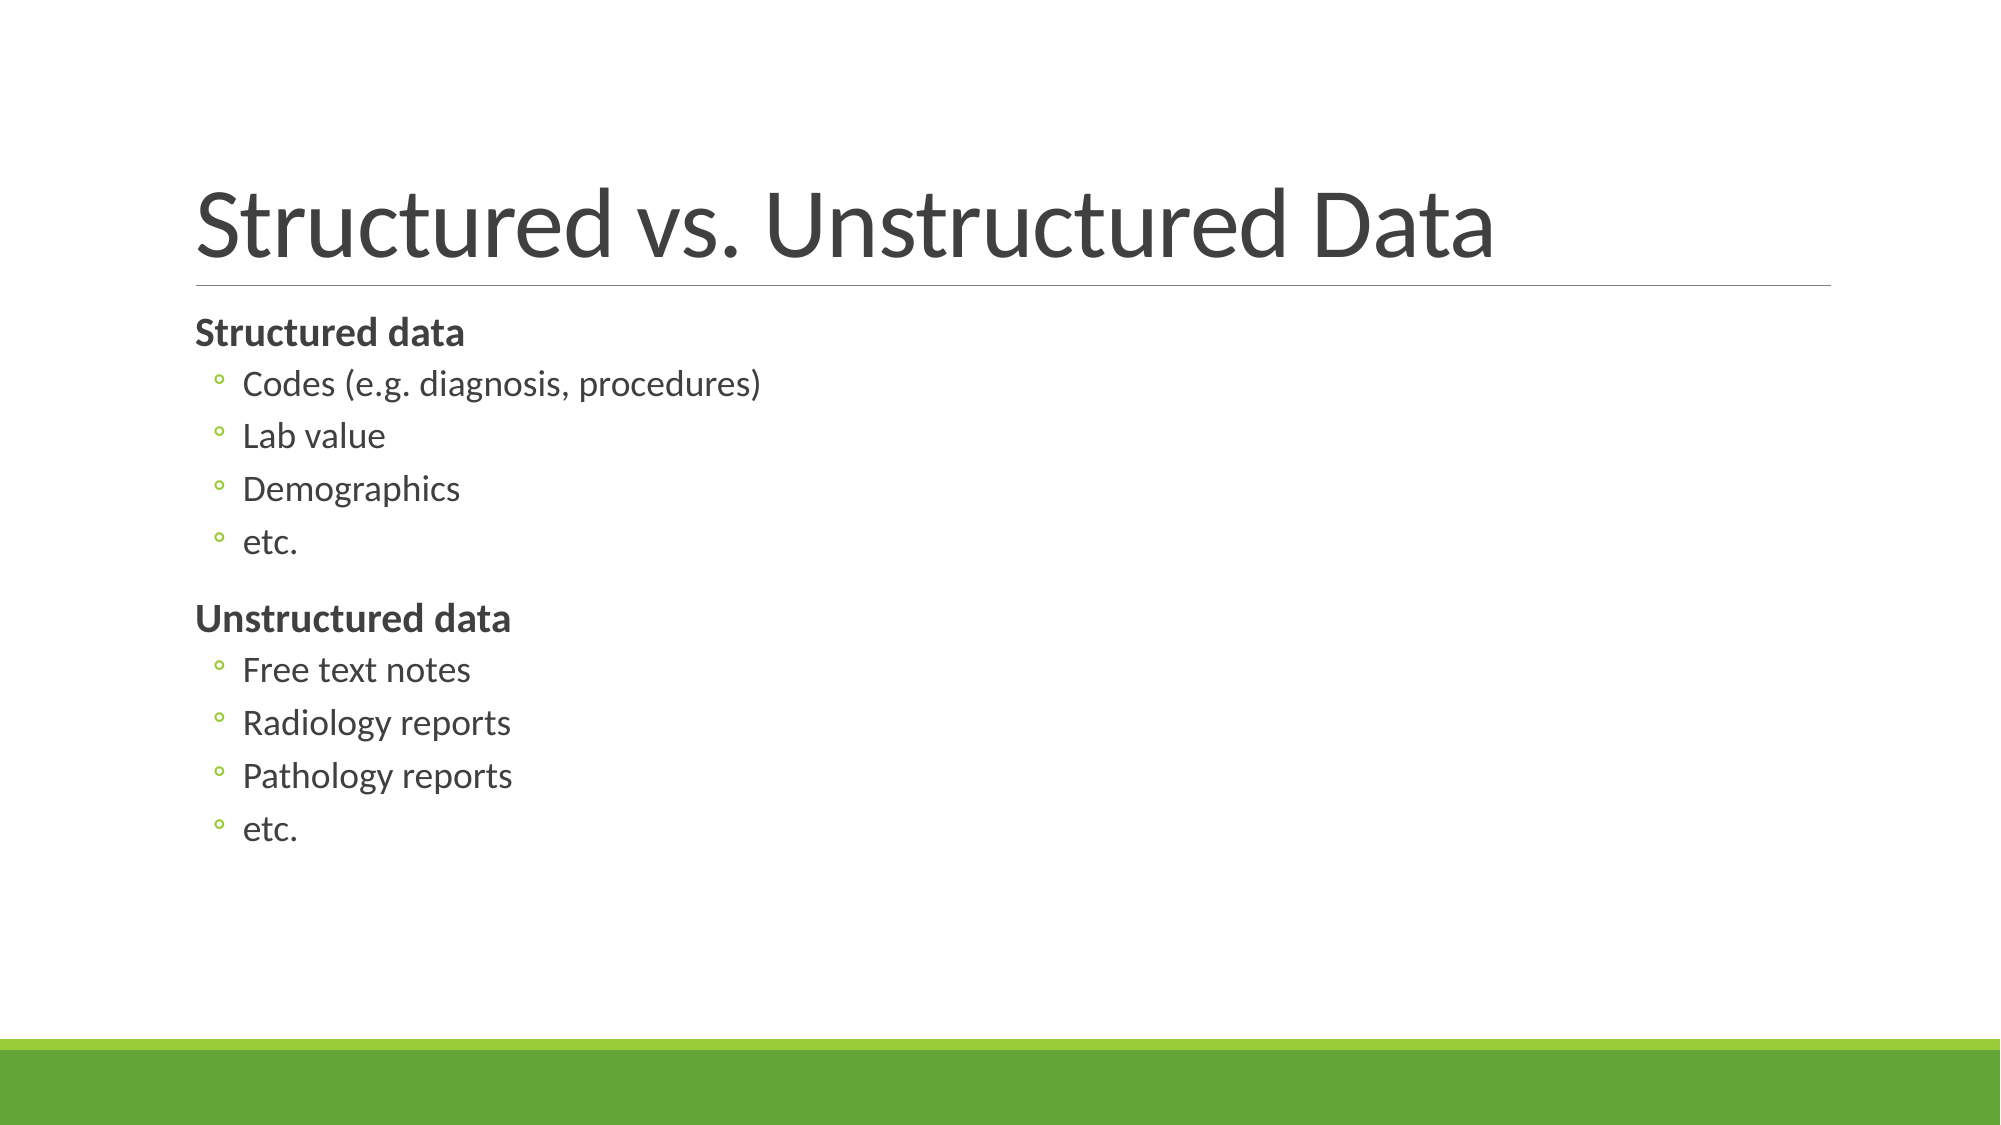

# Structured vs. Unstructured Data
Structured data
Codes (e.g. diagnosis, procedures)
Lab value
Demographics
etc.
Unstructured data
Free text notes
Radiology reports
Pathology reports
etc.